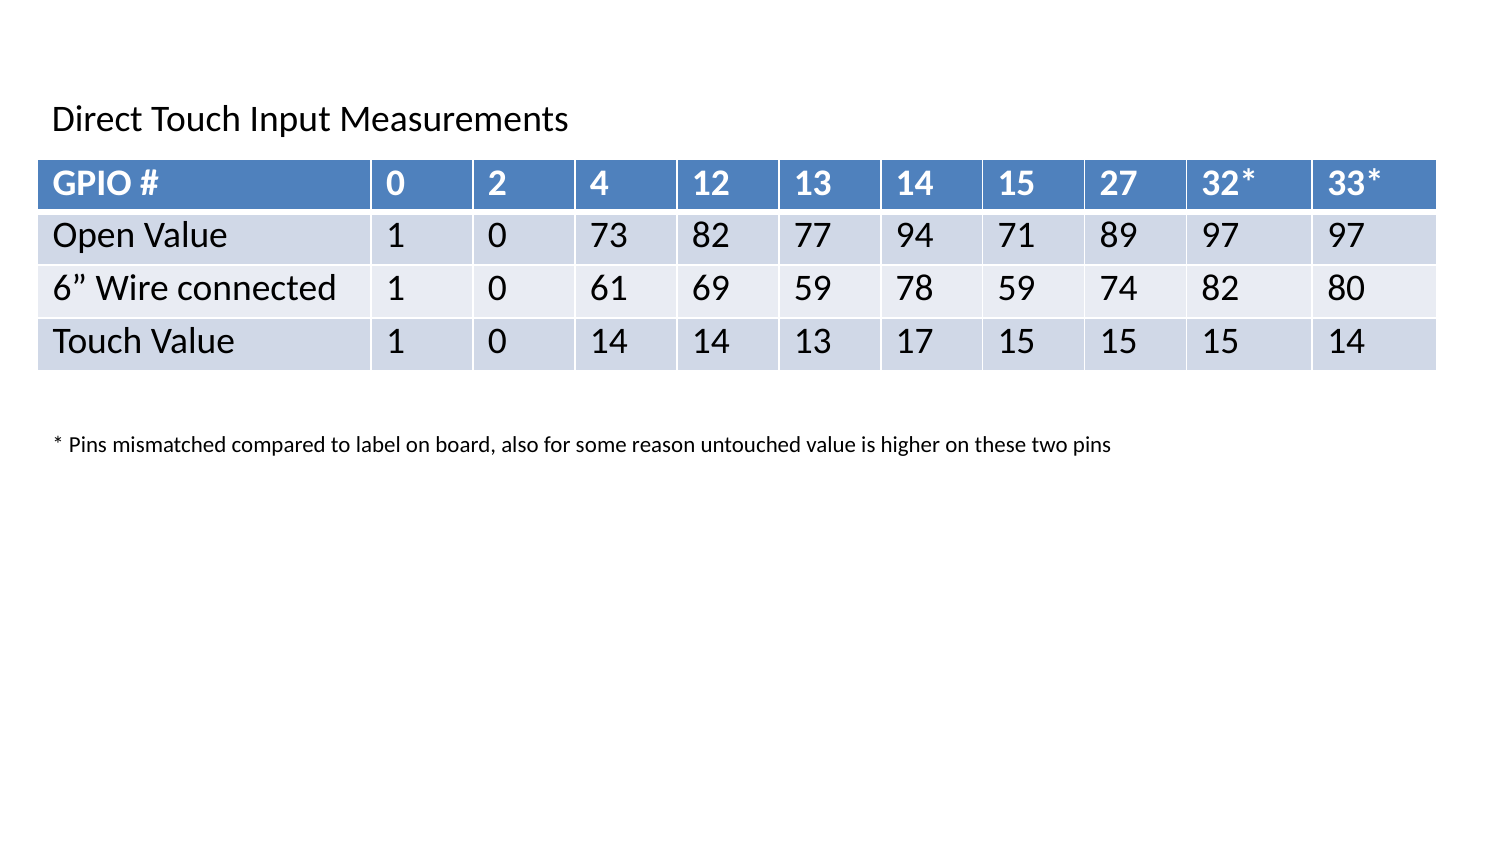

Direct Touch Input Measurements
| GPIO # | 0 | 2 | 4 | 12 | 13 | 14 | 15 | 27 | 32\* | 33\* |
| --- | --- | --- | --- | --- | --- | --- | --- | --- | --- | --- |
| Open Value | 1 | 0 | 73 | 82 | 77 | 94 | 71 | 89 | 97 | 97 |
| 6” Wire connected | 1 | 0 | 61 | 69 | 59 | 78 | 59 | 74 | 82 | 80 |
| Touch Value | 1 | 0 | 14 | 14 | 13 | 17 | 15 | 15 | 15 | 14 |
* Pins mismatched compared to label on board, also for some reason untouched value is higher on these two pins